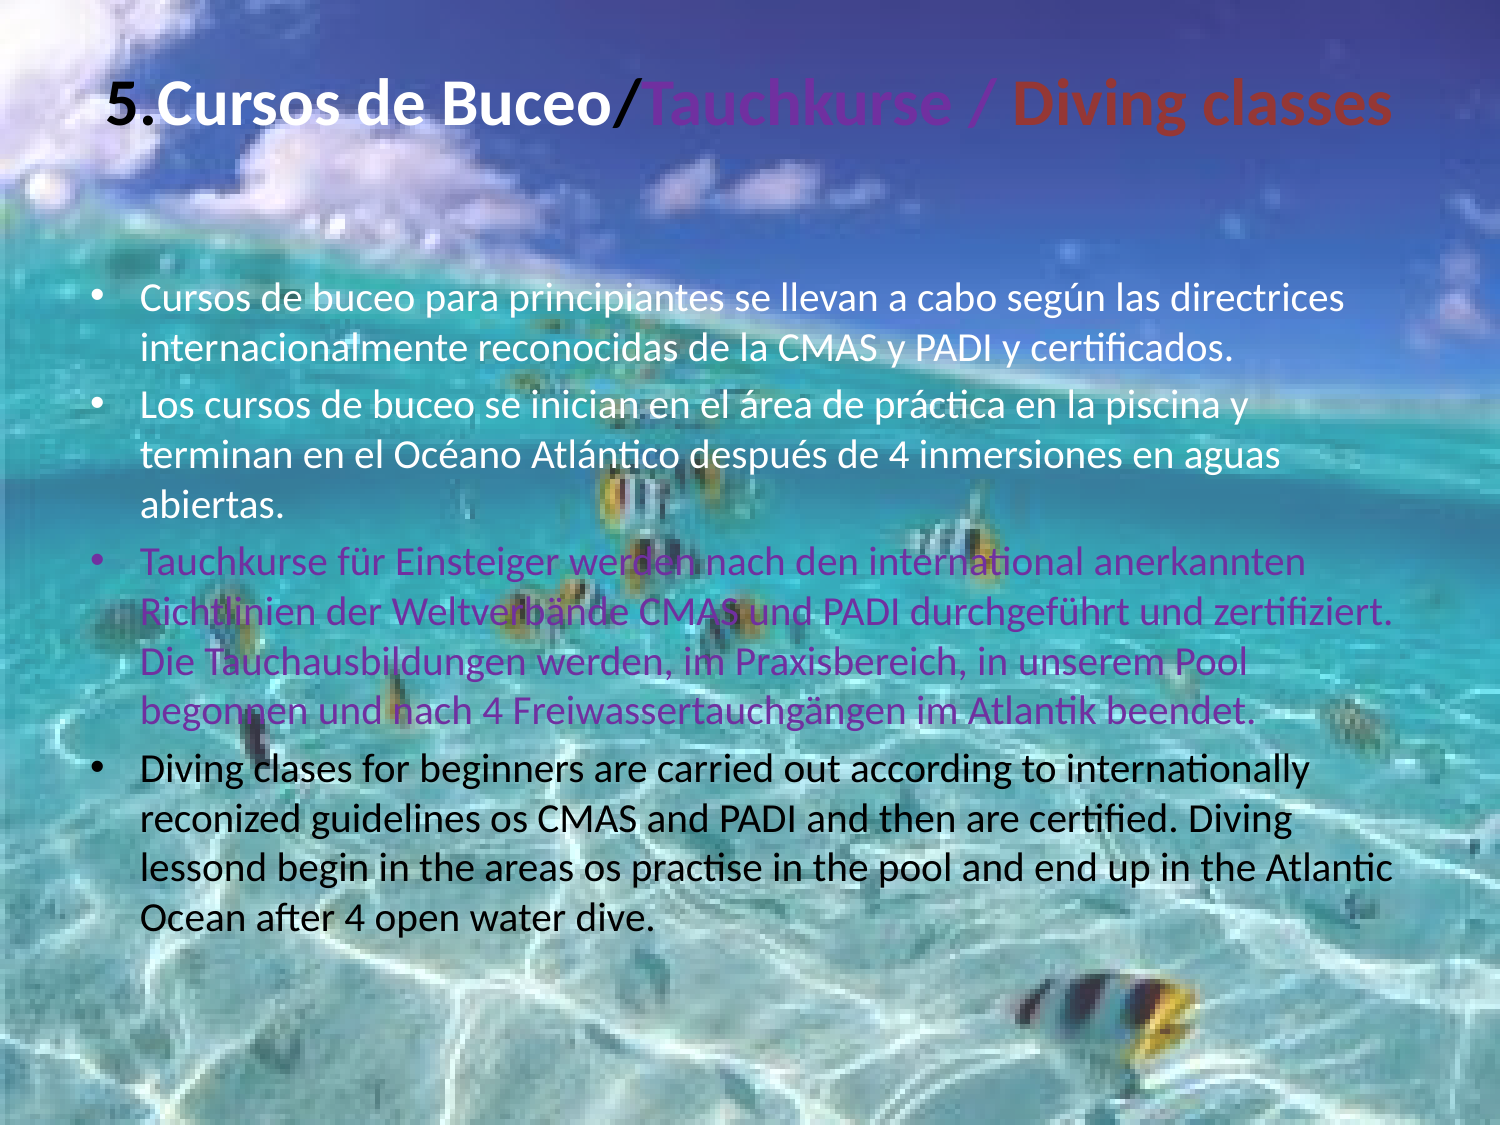

# 5.Cursos de Buceo/Tauchkurse / Diving classes
Cursos de buceo para principiantes se llevan a cabo según las directrices internacionalmente reconocidas de la CMAS y PADI y certificados.
Los cursos de buceo se inician en el área de práctica en la piscina y terminan en el Océano Atlántico después de 4 inmersiones en aguas abiertas.
Tauchkurse für Einsteiger werden nach den international anerkannten Richtlinien der Weltverbände CMAS und PADI durchgeführt und zertifiziert.
Die Tauchausbildungen werden, im Praxisbereich, in unserem Pool begonnen und nach 4 Freiwassertauchgängen im Atlantik beendet.
Diving clases for beginners are carried out according to internationally reconized guidelines os CMAS and PADI and then are certified. Diving lessond begin in the areas os practise in the pool and end up in the Atlantic Ocean after 4 open water dive.